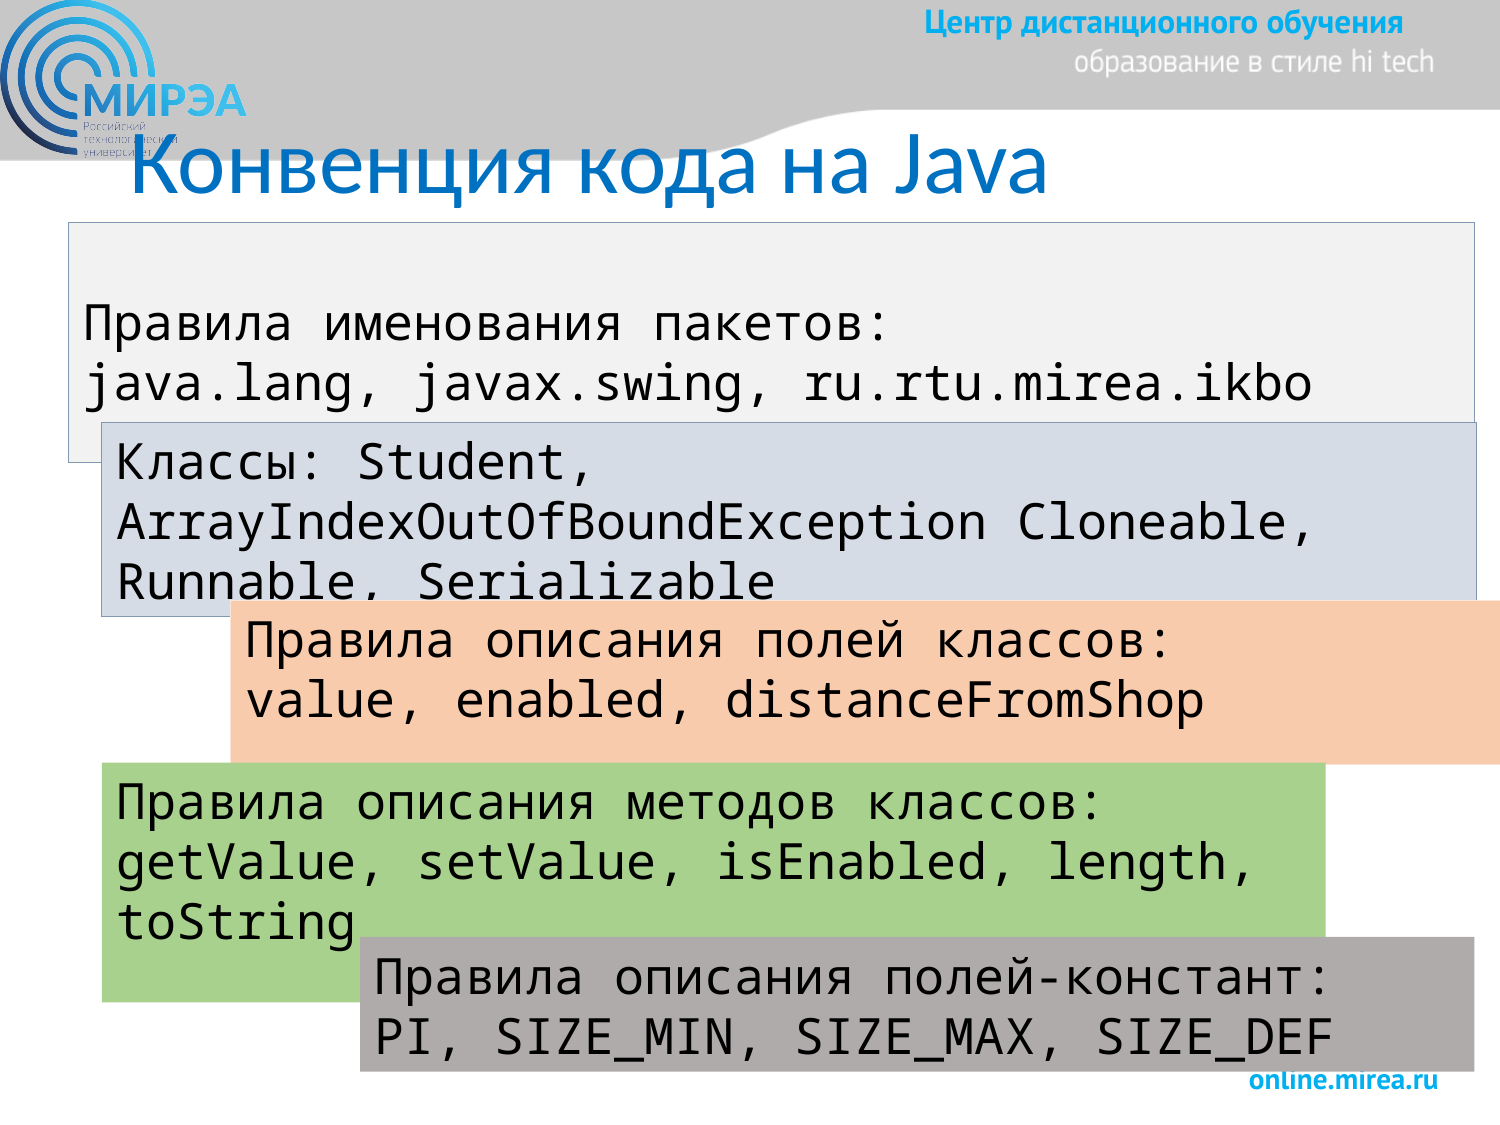

Конвенция кода на Java
Правила именования пакетов:
java.lang, javax.swing, ru.rtu.mirea.ikbo

Классы: Student, ArrayIndexOutOfBoundException Cloneable, Runnable, Serializable
Правила описания полей классов:
value, enabled, distanceFromShop

Правила описания методов классов:
getValue, setValue, isEnabled, length, toString

Правила описания полей-констант:
PI, SIZE_MIN, SIZE_MAX, SIZE_DEF